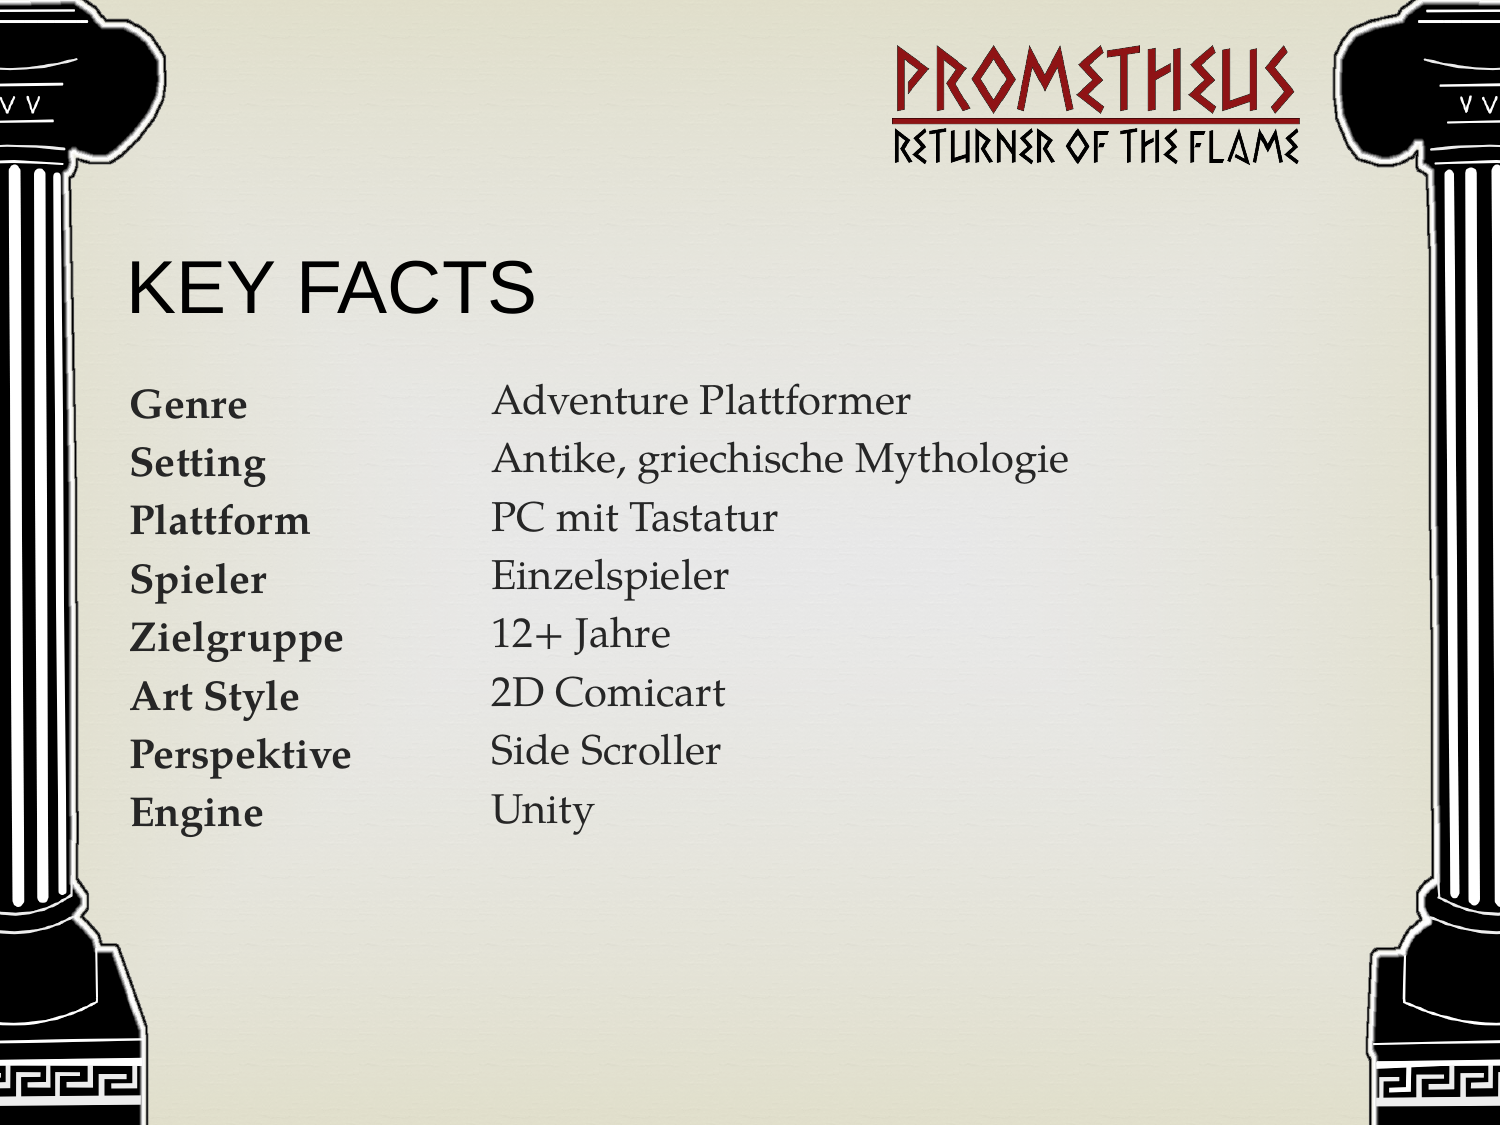

KEY FACTS
Adventure Plattformer
Antike, griechische Mythologie
PC mit Tastatur
Einzelspieler
12+ Jahre
2D Comicart
Side Scroller
Unity
Genre
Setting
Plattform
Spieler
Zielgruppe
Art Style
Perspektive
Engine